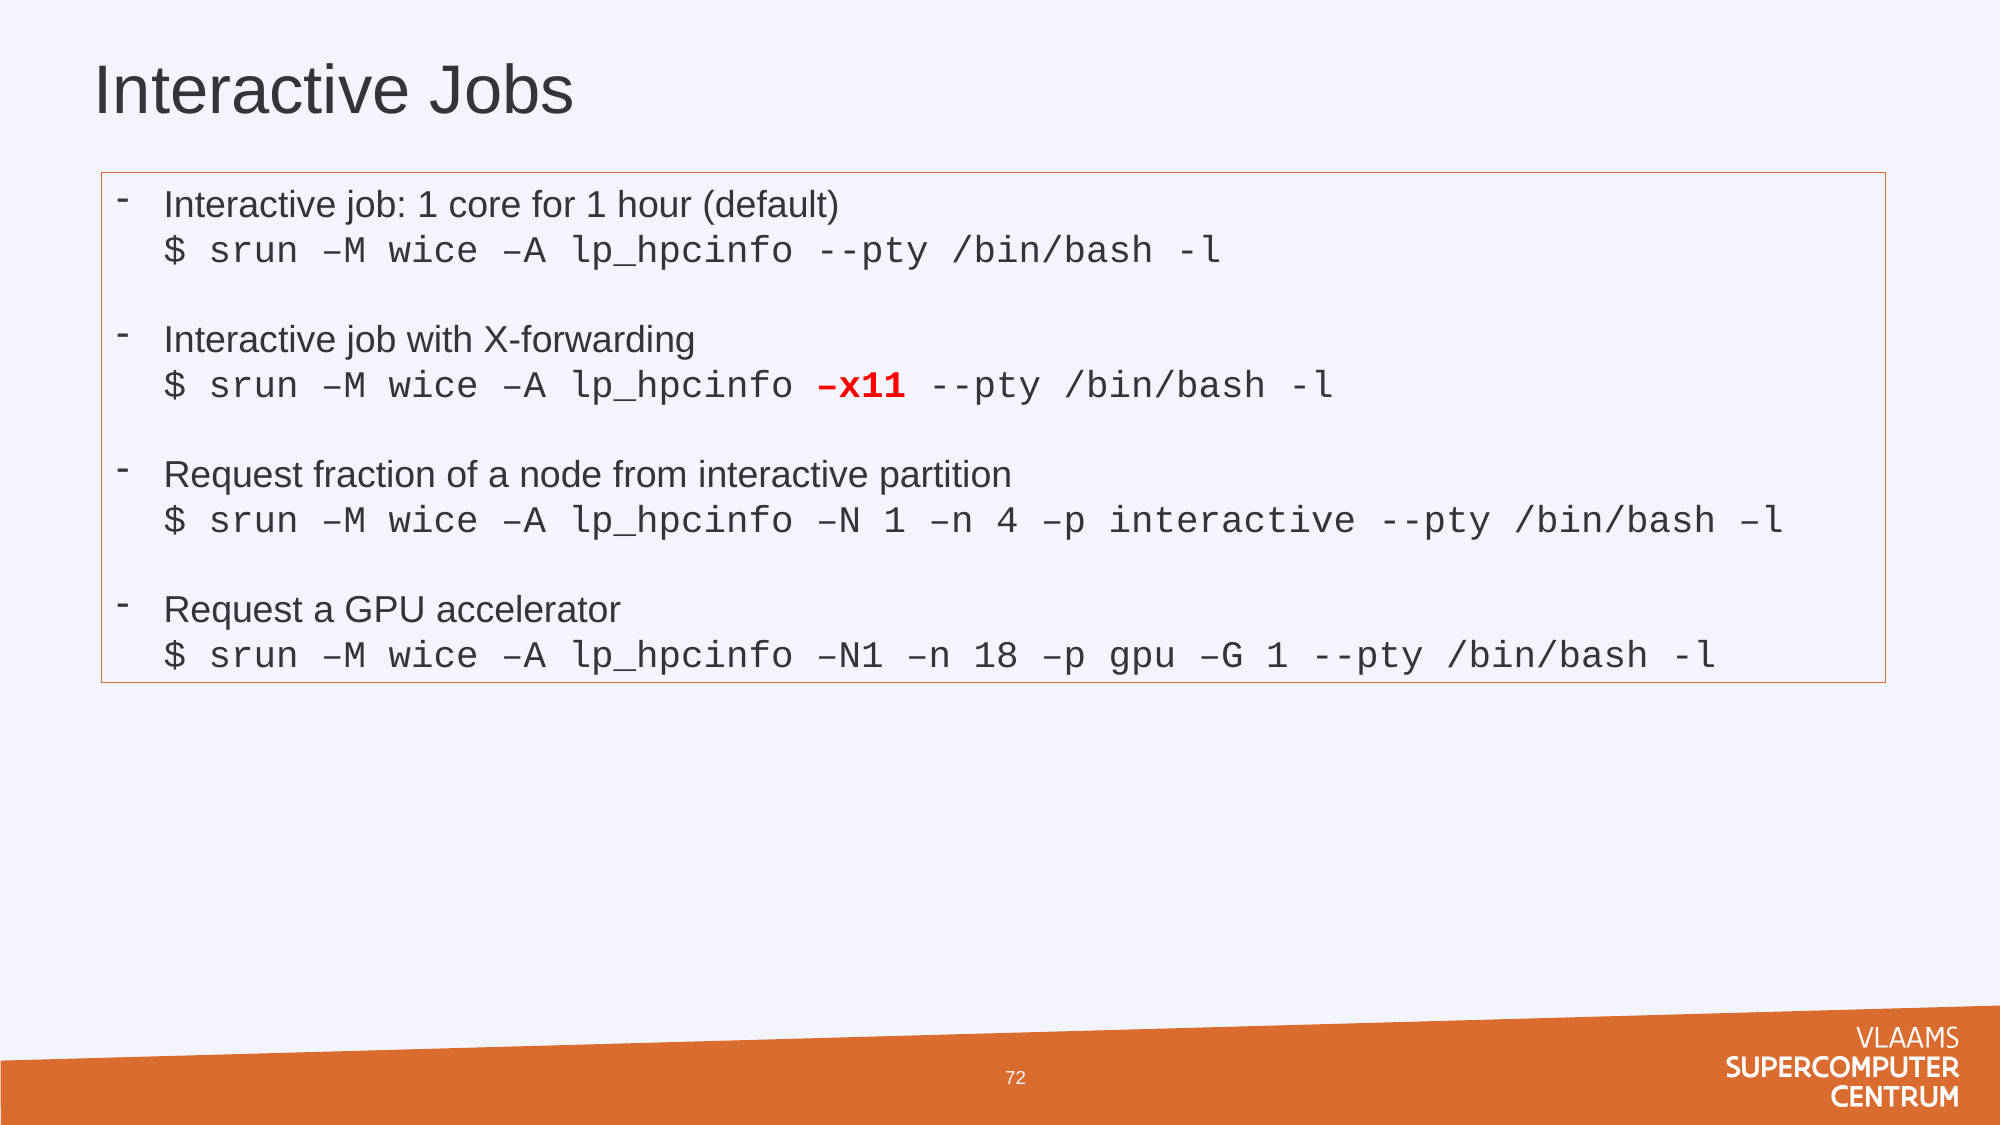

# Interactive Jobs
Interactive job: 1 core for 1 hour (default)
$ srun –M wice –A lp_hpcinfo --pty /bin/bash -l
Interactive job with X-forwarding
$ srun –M wice –A lp_hpcinfo –x11 --pty /bin/bash -l

Request fraction of a node from interactive partition
$ srun –M wice –A lp_hpcinfo –N 1 –n 4 –p interactive --pty /bin/bash –l

Request a GPU accelerator
$ srun –M wice –A lp_hpcinfo –N1 –n 18 –p gpu –G 1 --pty /bin/bash -l
72